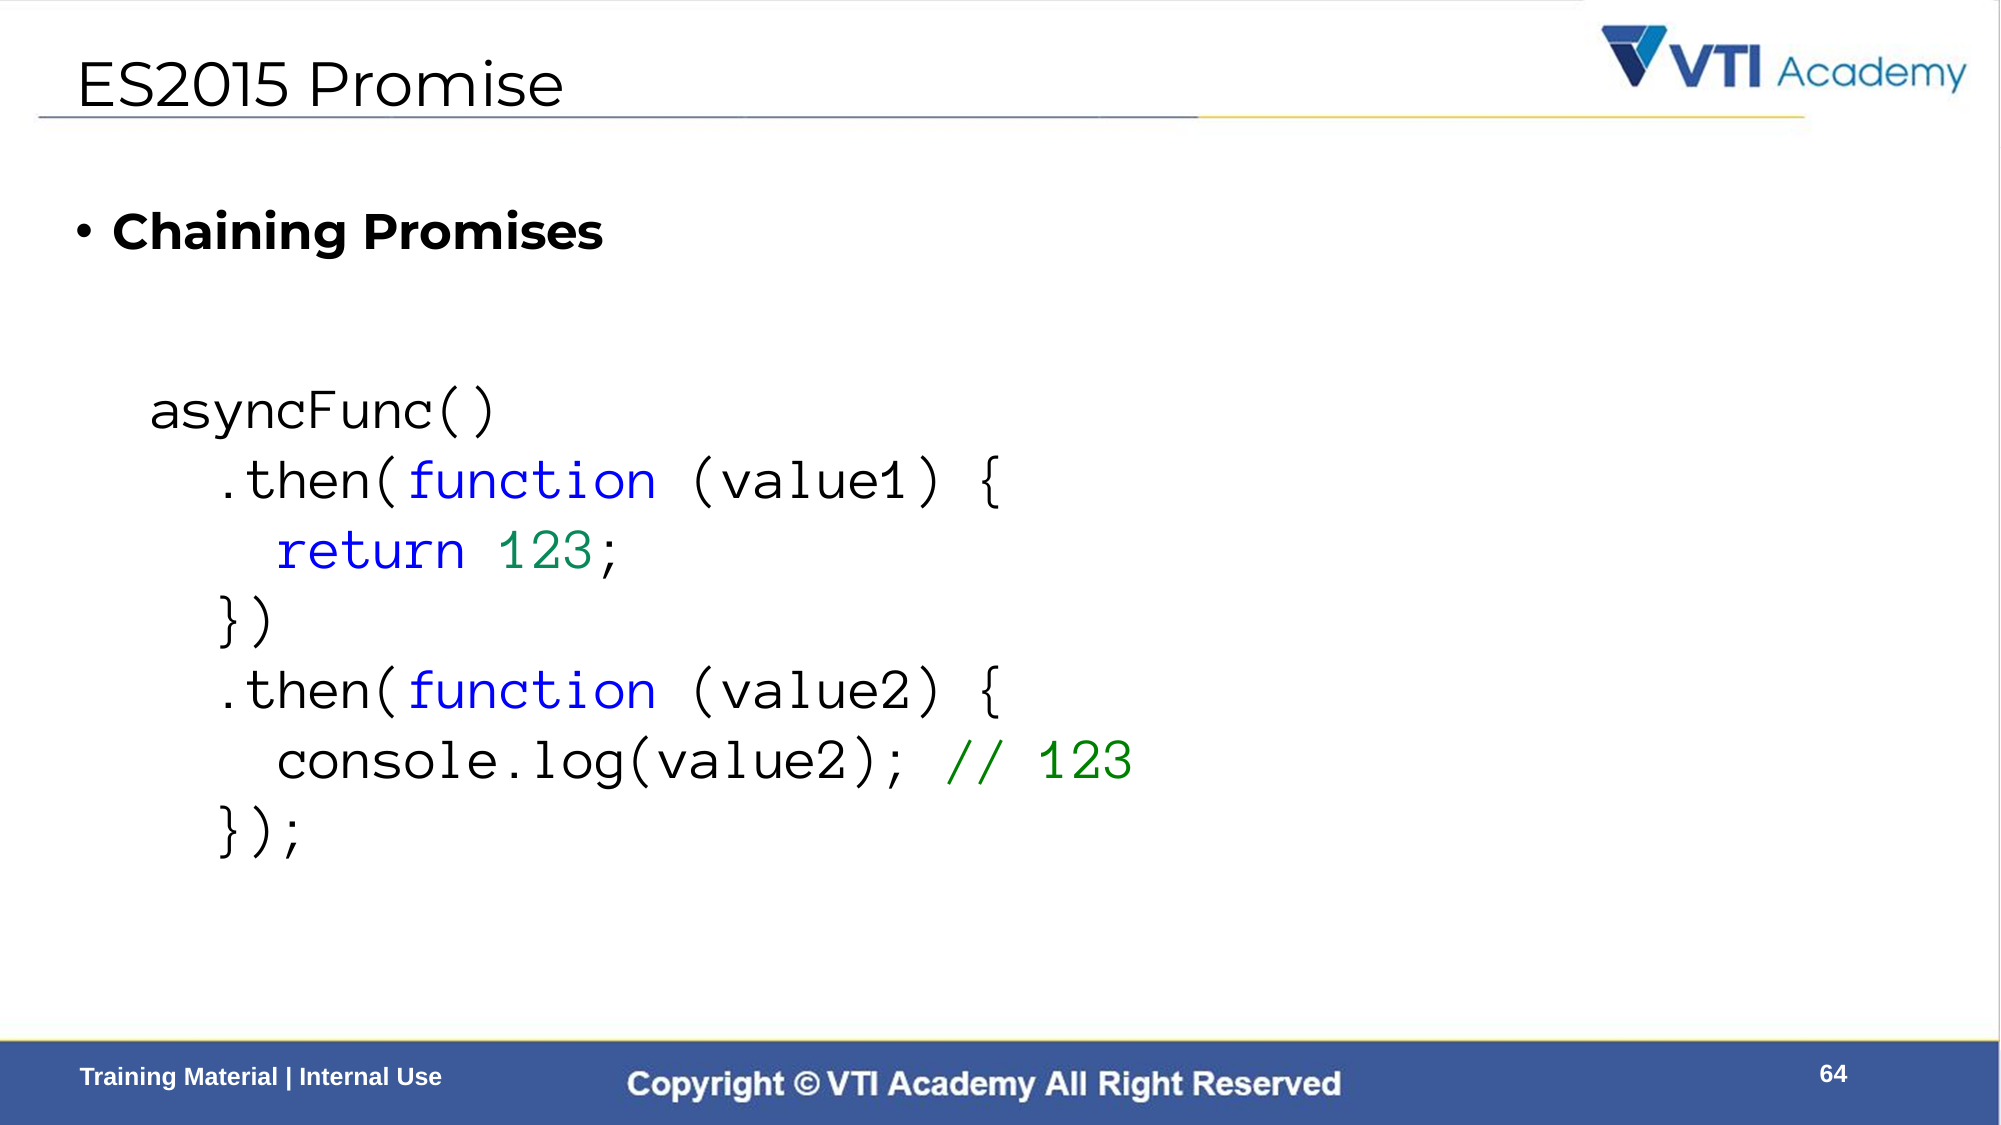

# ES2015 Promise
Chaining Promises
asyncFunc()
  .then(function (value1) {
    return 123;
  })
  .then(function (value2) {
    console.log(value2); // 123
  });
64
Training Material | Internal Use